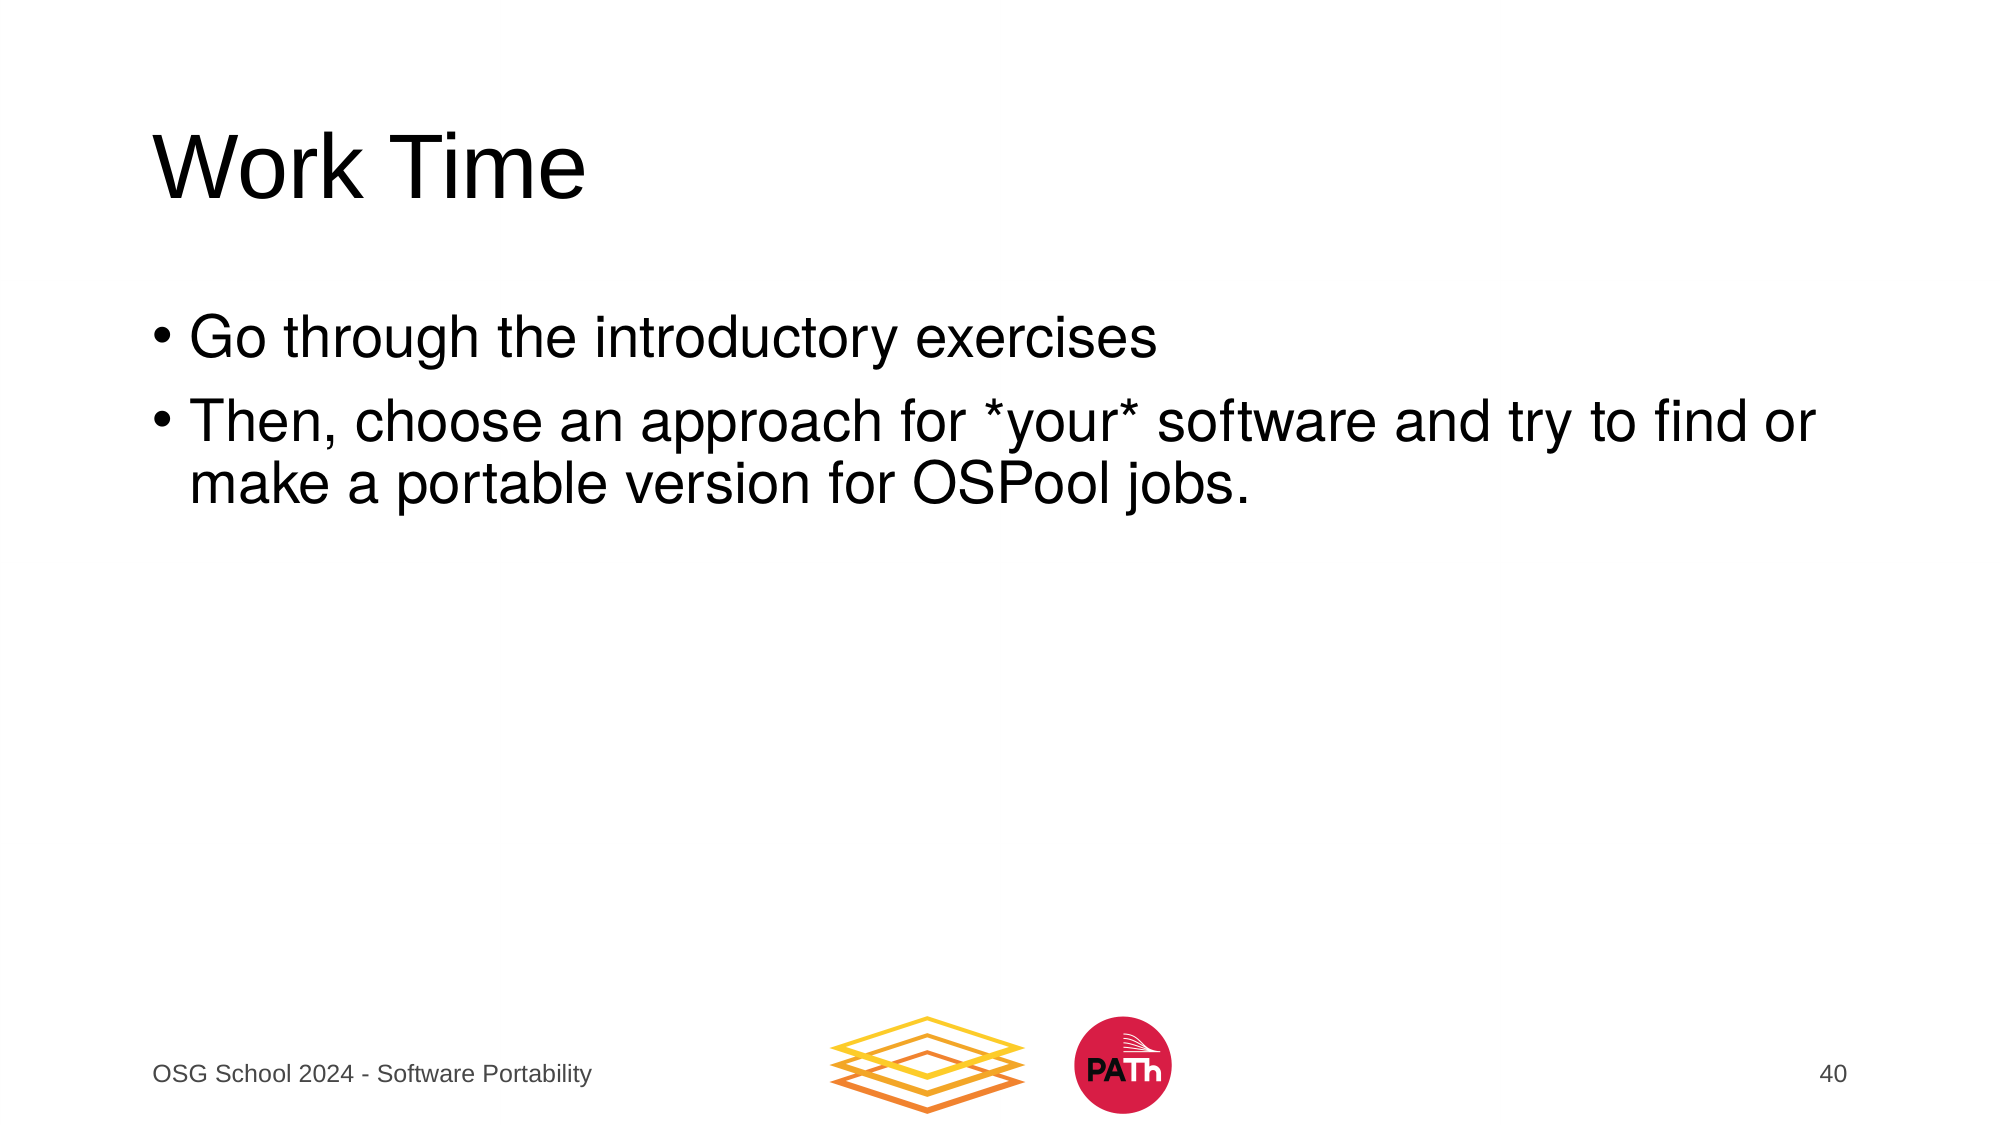

# Work Time
Go through the introductory exercises
Then, choose an approach for *your* software and try to find or make a portable version for OSPool jobs.
OSG School 2024 - Software Portability
40